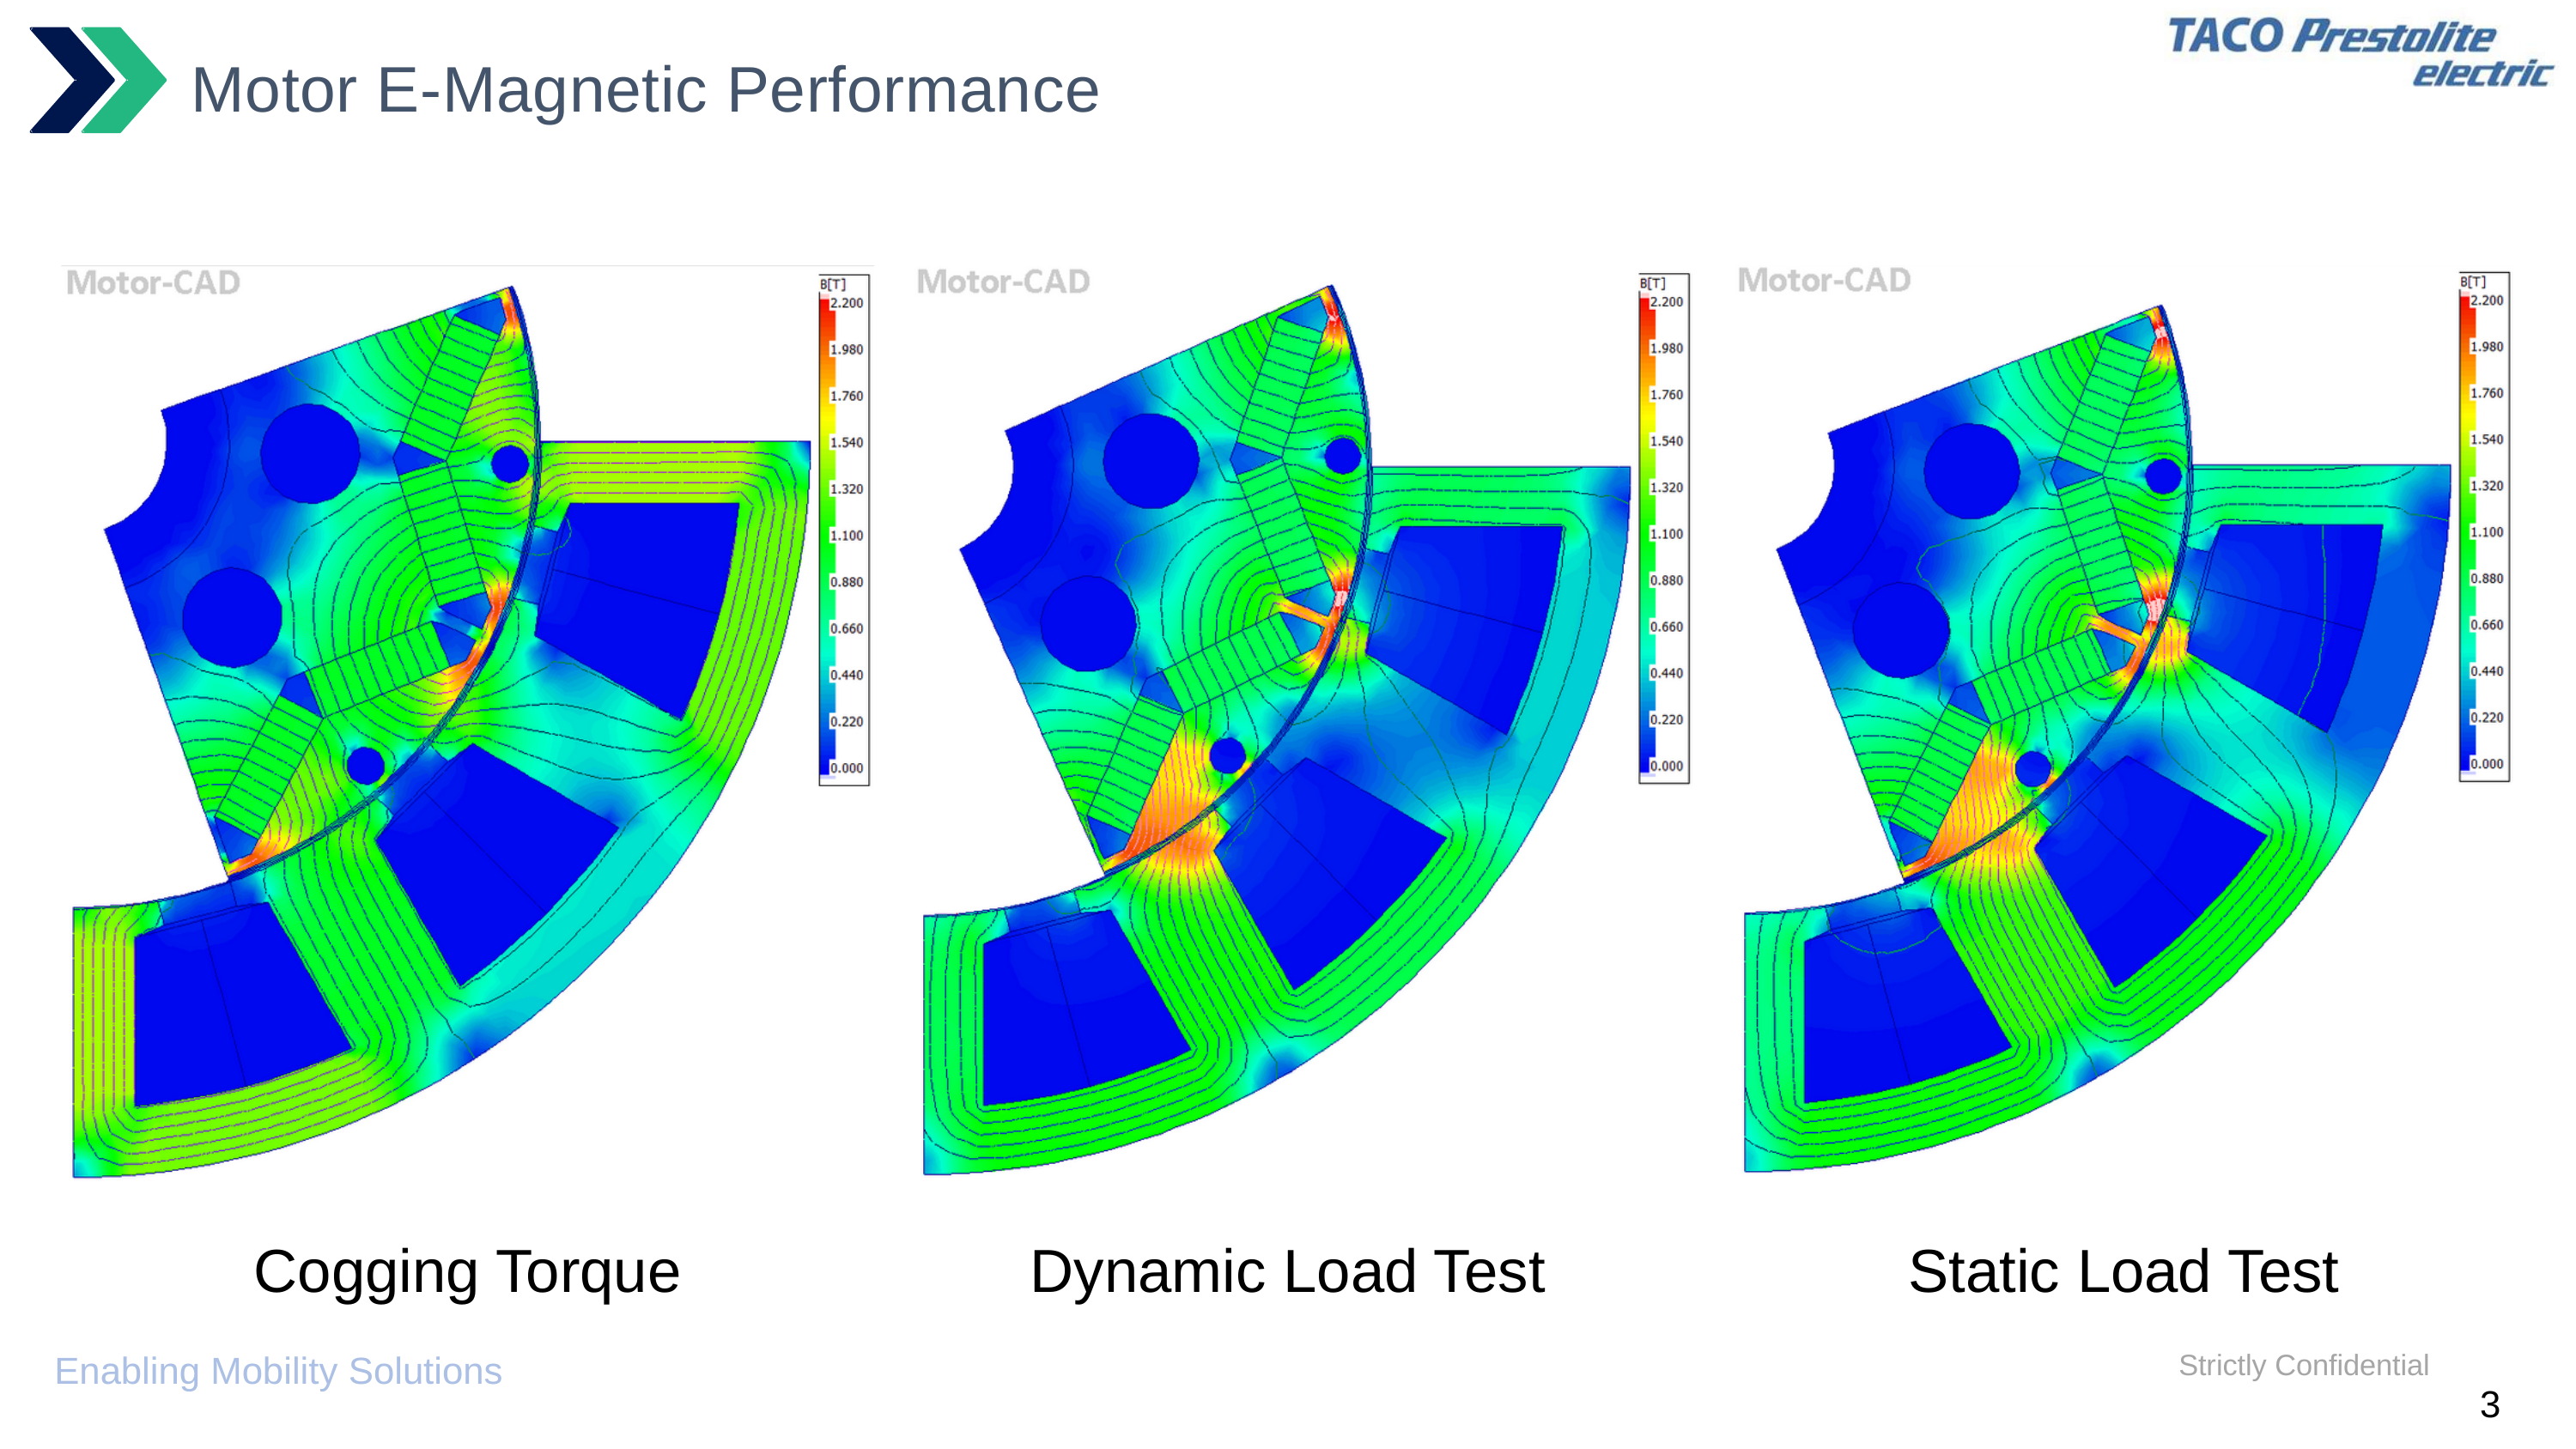

Motor E-Magnetic Performance

Cogging Torque
Dynamic Load Test
Static Load Test
Strictly Confidential
Enabling Mobility Solutions
3